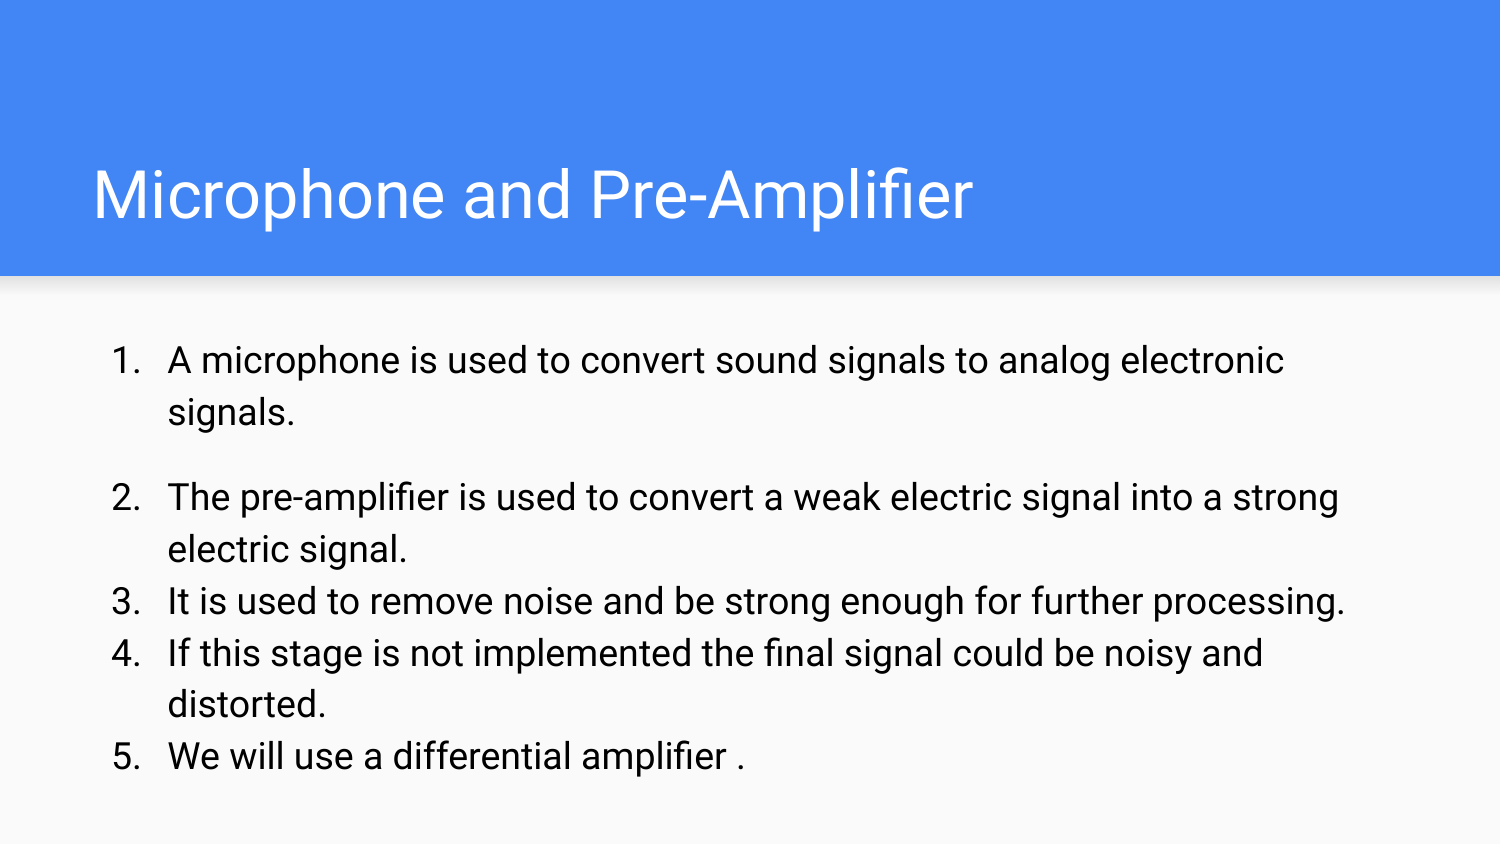

# Microphone and Pre-Amplifier
A microphone is used to convert sound signals to analog electronic signals.
The pre-amplifier is used to convert a weak electric signal into a strong electric signal.
It is used to remove noise and be strong enough for further processing.
If this stage is not implemented the final signal could be noisy and distorted.
We will use a differential amplifier .